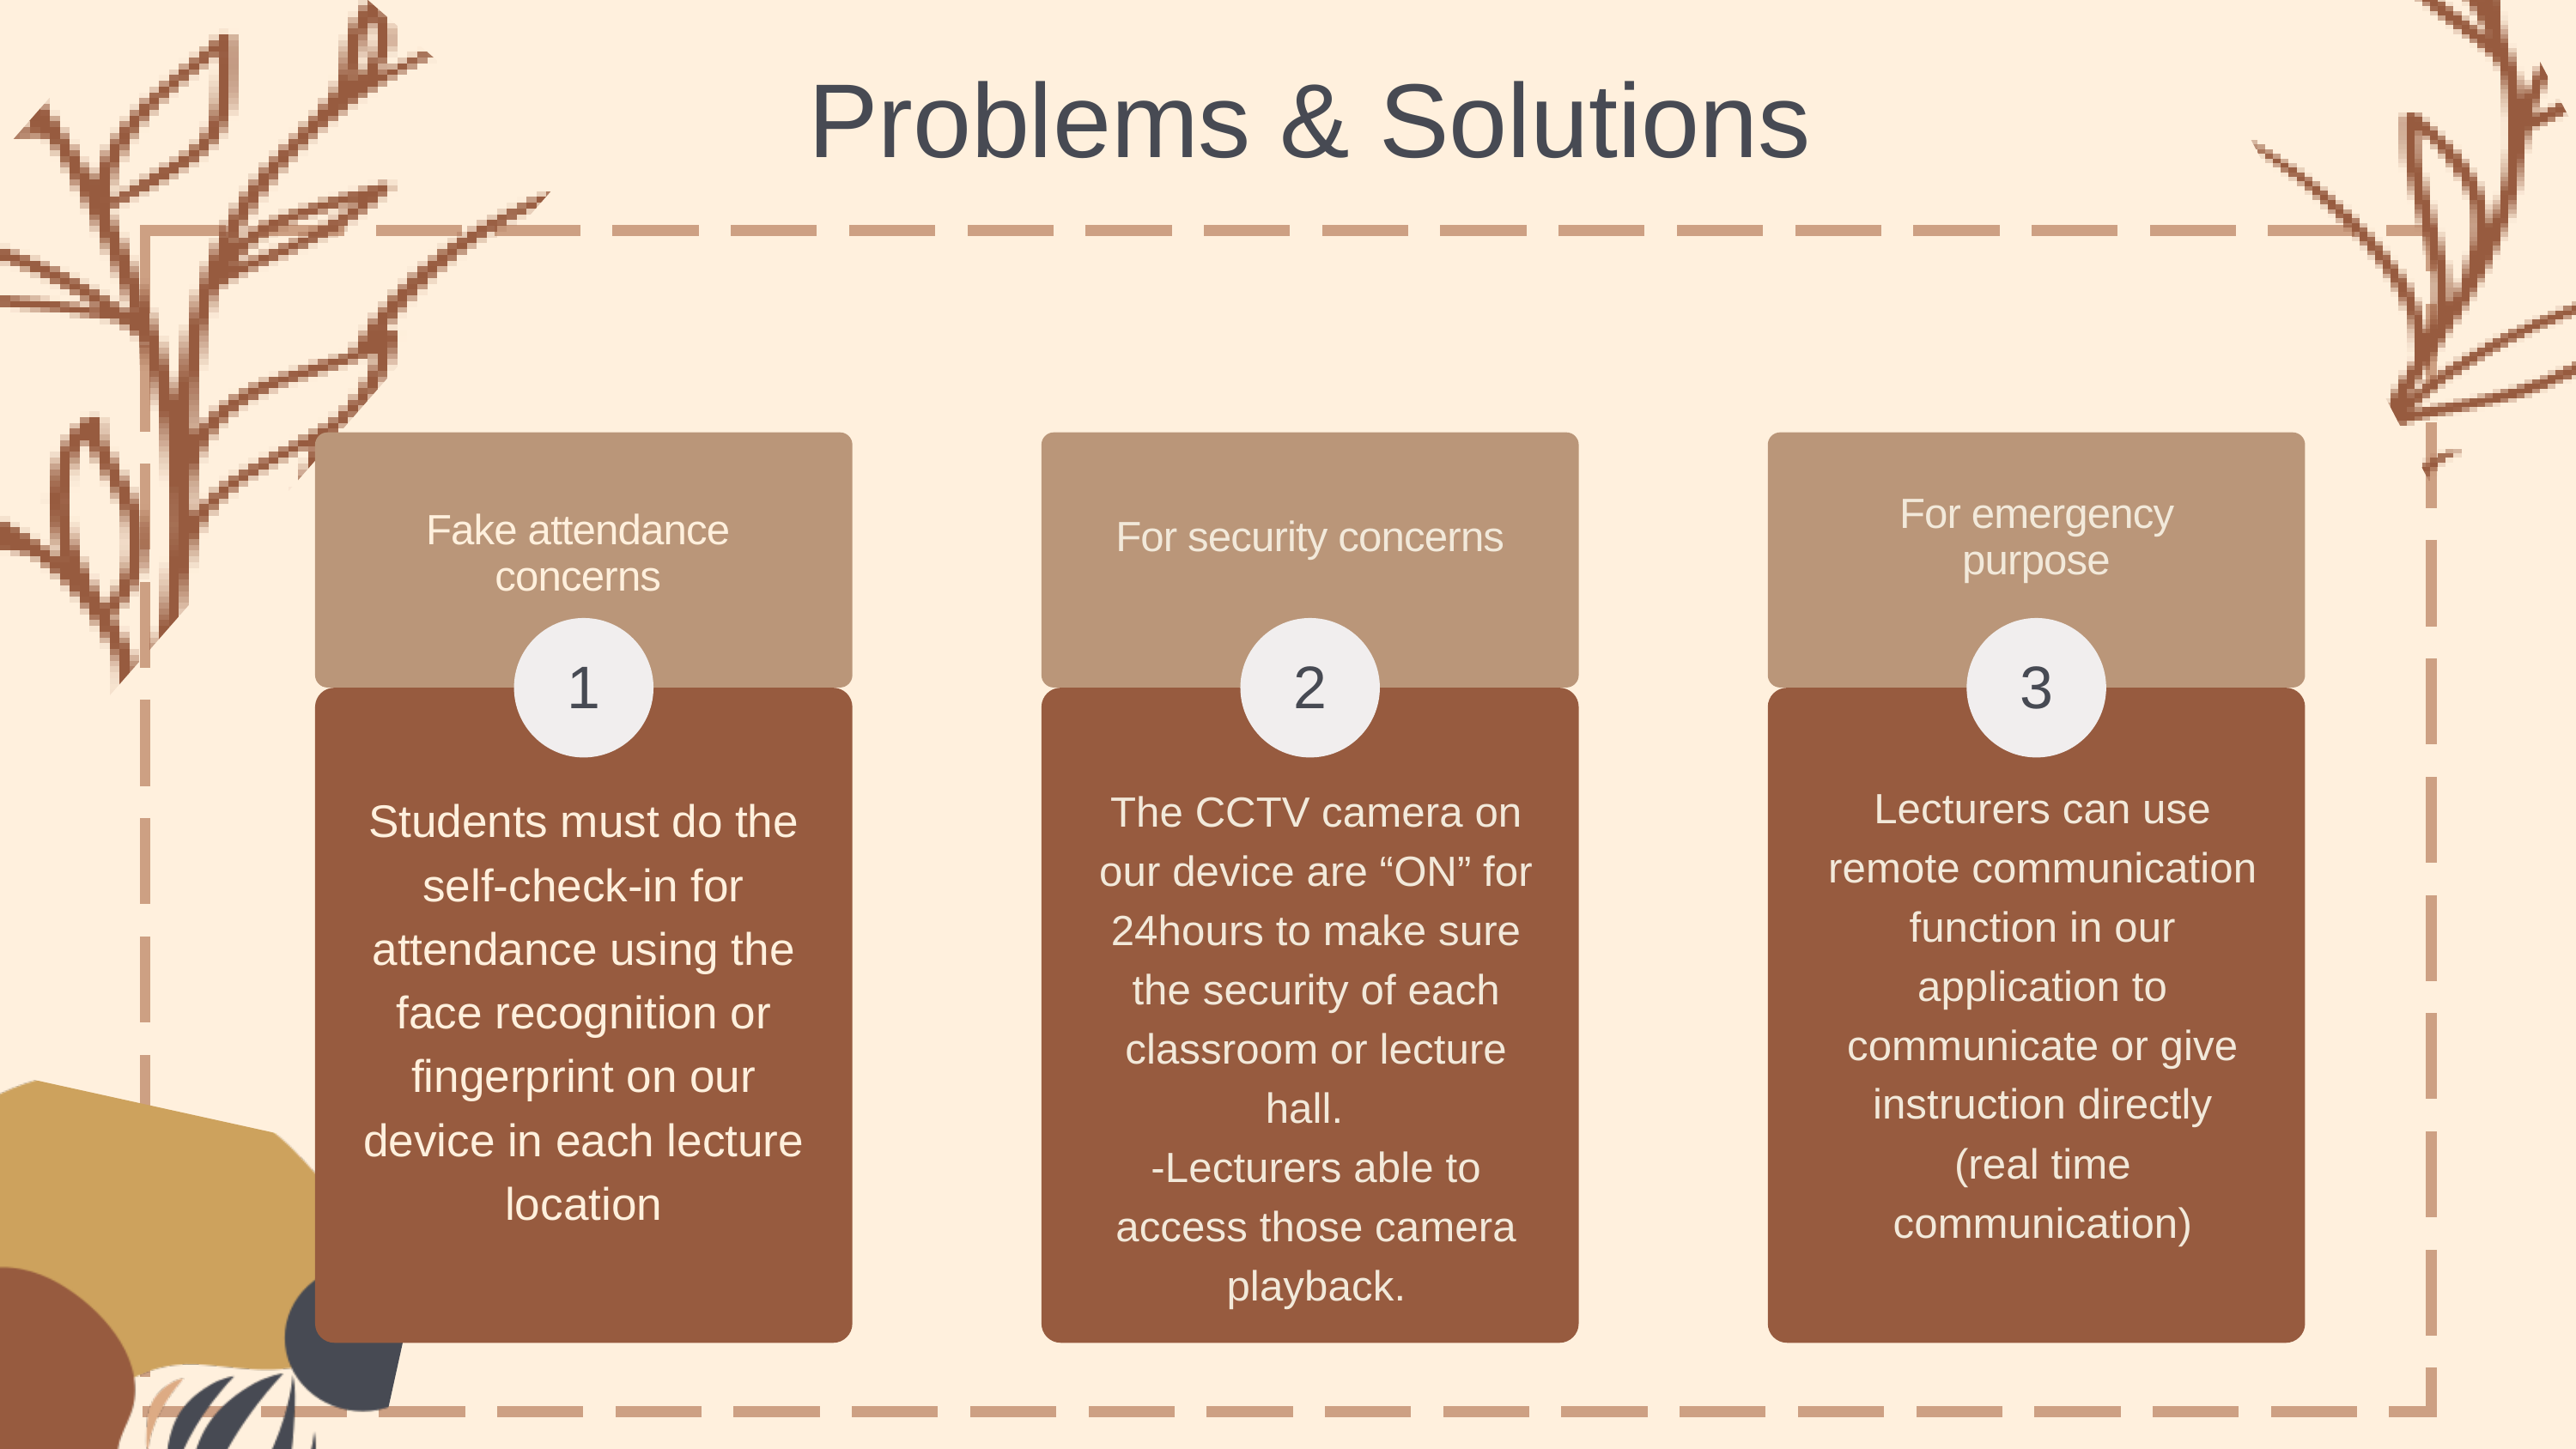

Problems & Solutions

For emergency purpose
Fake attendance
concerns
For security concerns

1
2
3

Lecturers can use remote communication function in our application to communicate or give instruction directly (real time communication)
The CCTV camera on our device are “ON” for 24hours to make sure the security of each classroom or lecture hall.
-Lecturers able to access those camera playback.

Students must do the self-check-in for attendance using the face recognition or fingerprint on our device in each lecture location